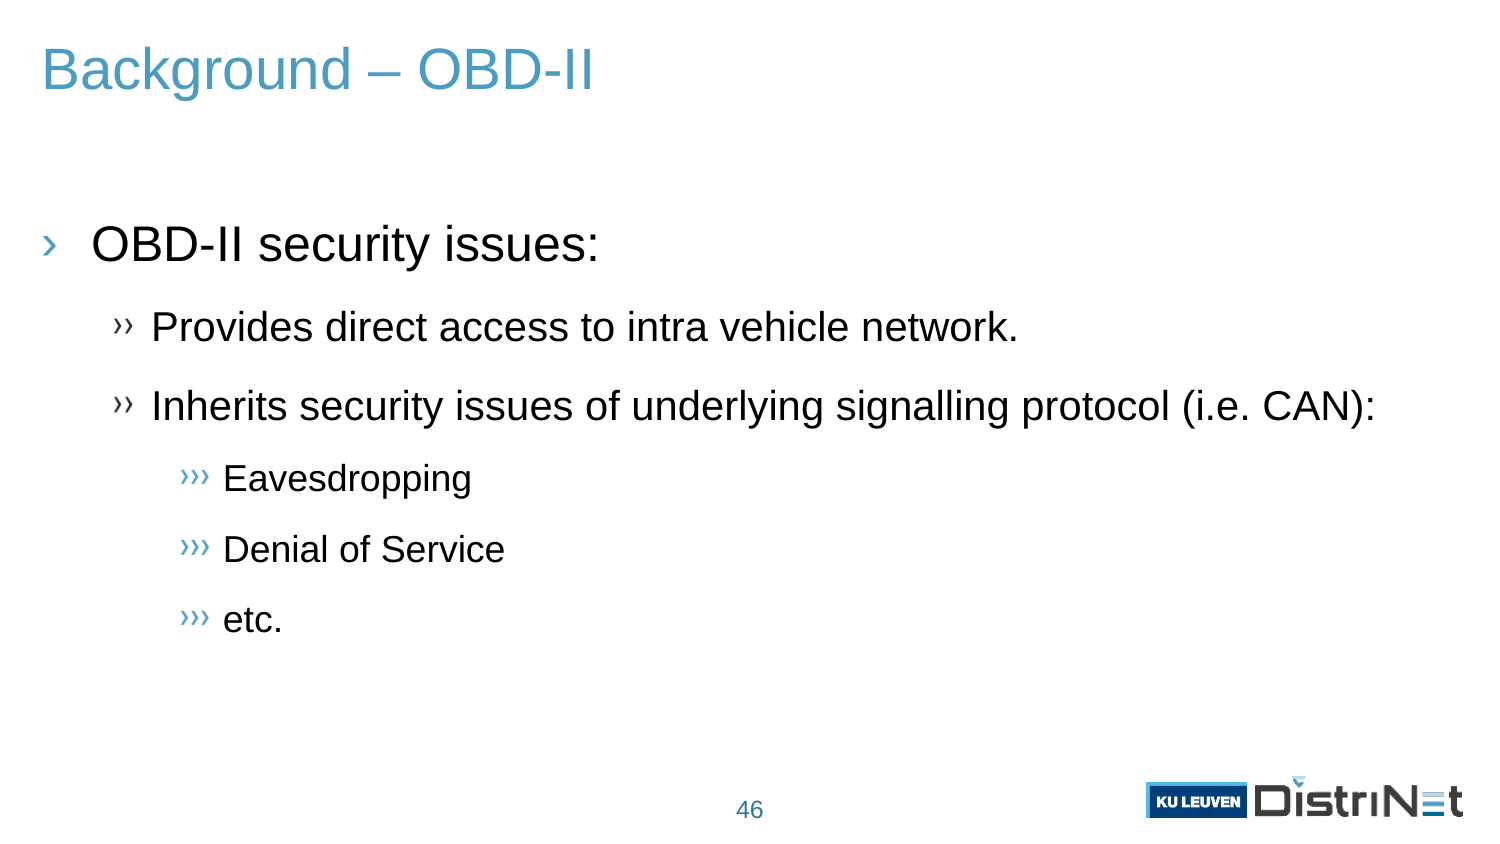

# Background – OBD-II
OBD-II security issues:
Provides direct access to intra vehicle network.
Inherits security issues of underlying signalling protocol (i.e. CAN):
 Eavesdropping
 Denial of Service
 etc.

46